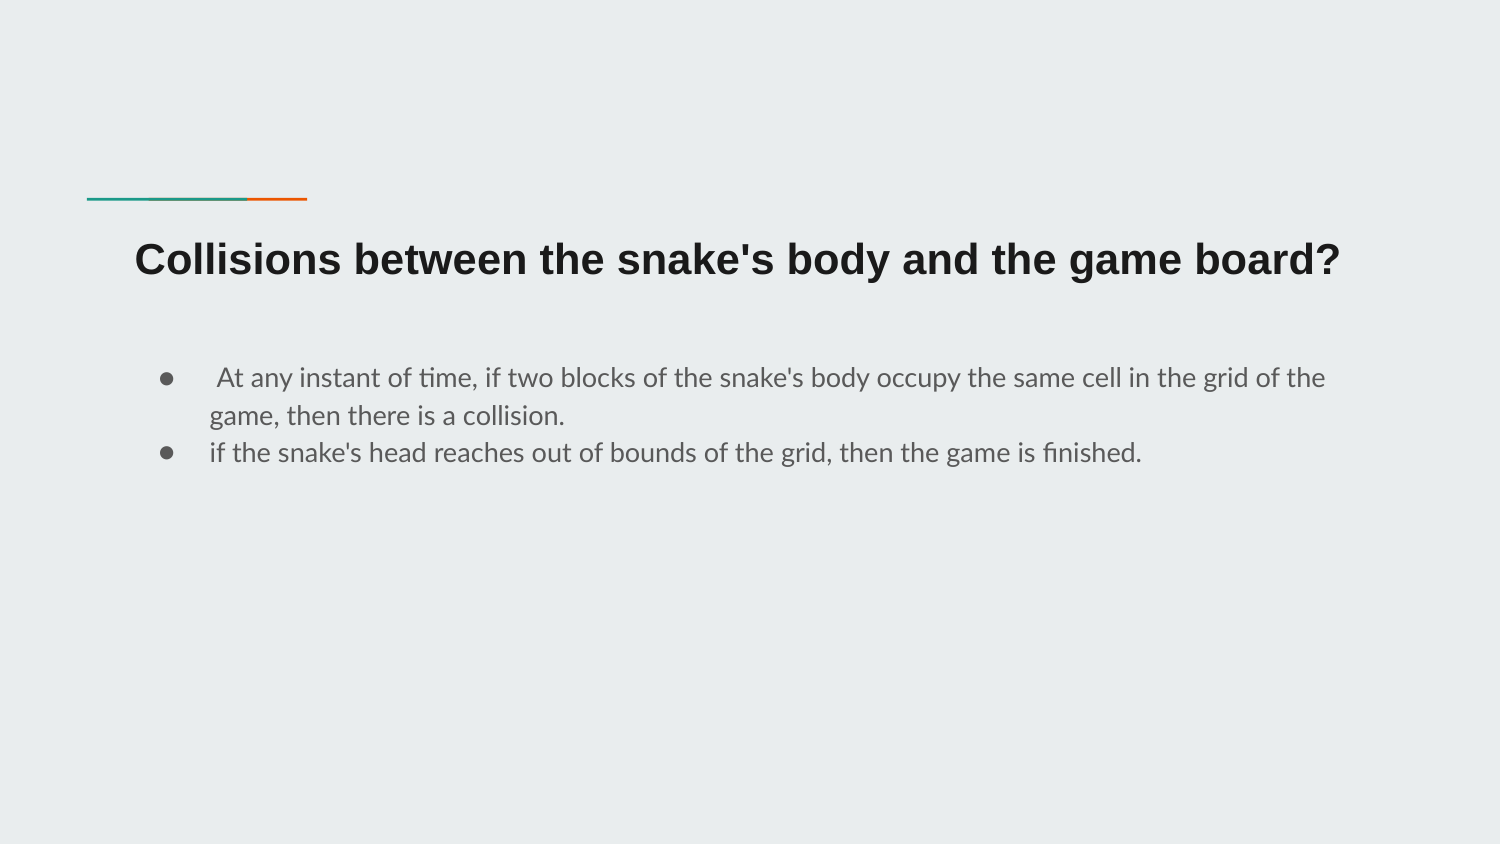

# Collisions between the snake's body and the game board?

 At any instant of time, if two blocks of the snake's body occupy the same cell in the grid of the game, then there is a collision.
if the snake's head reaches out of bounds of the grid, then the game is finished.